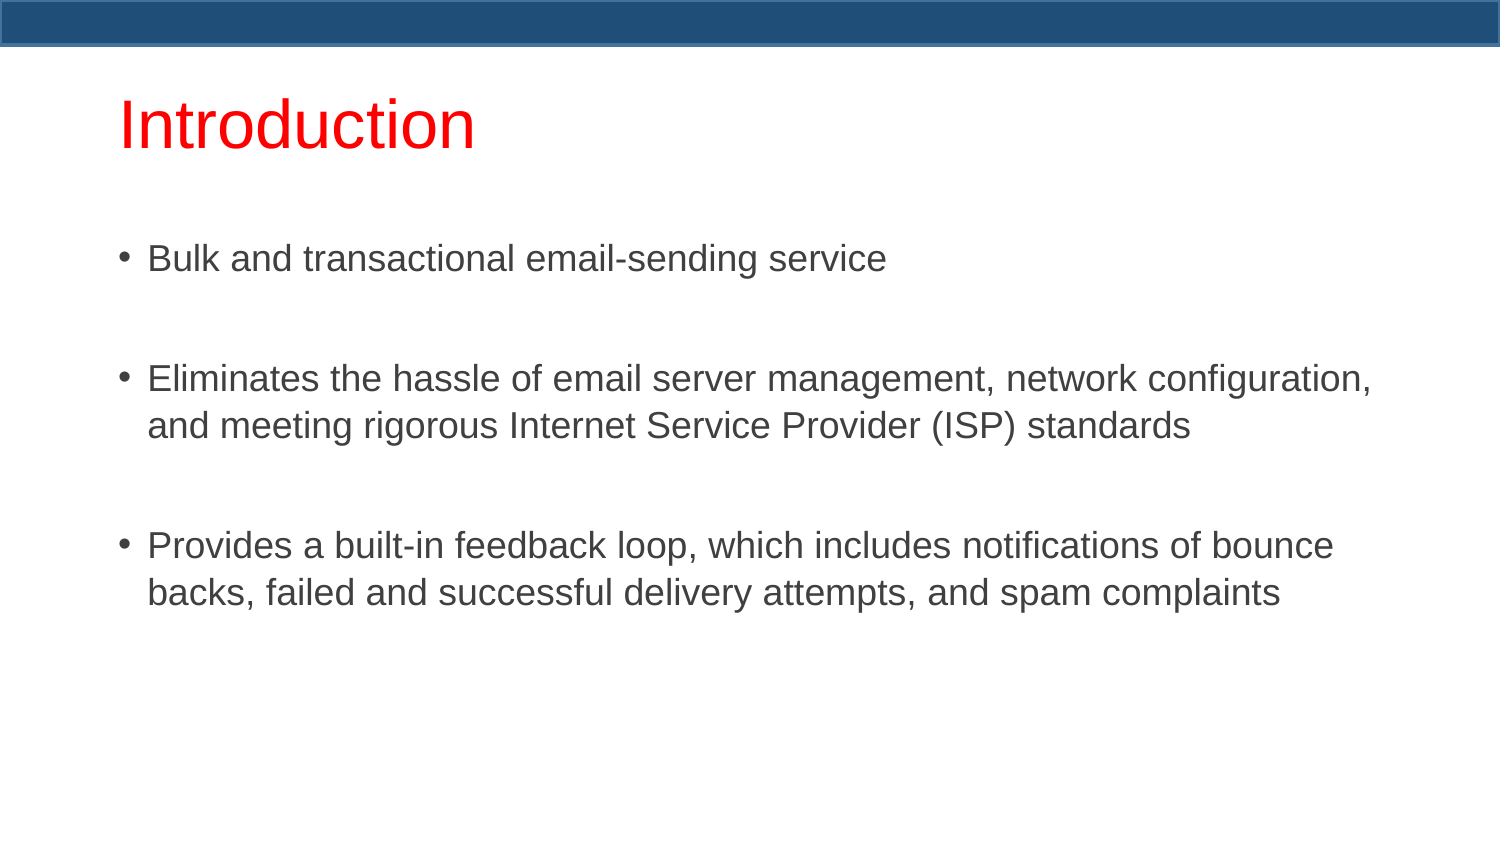

# Introduction
Bulk and transactional email-sending service

Eliminates the hassle of email server management, network configuration, and meeting rigorous Internet Service Provider (ISP) standards

Provides a built-in feedback loop, which includes notifications of bounce backs, failed and successful delivery attempts, and spam complaints